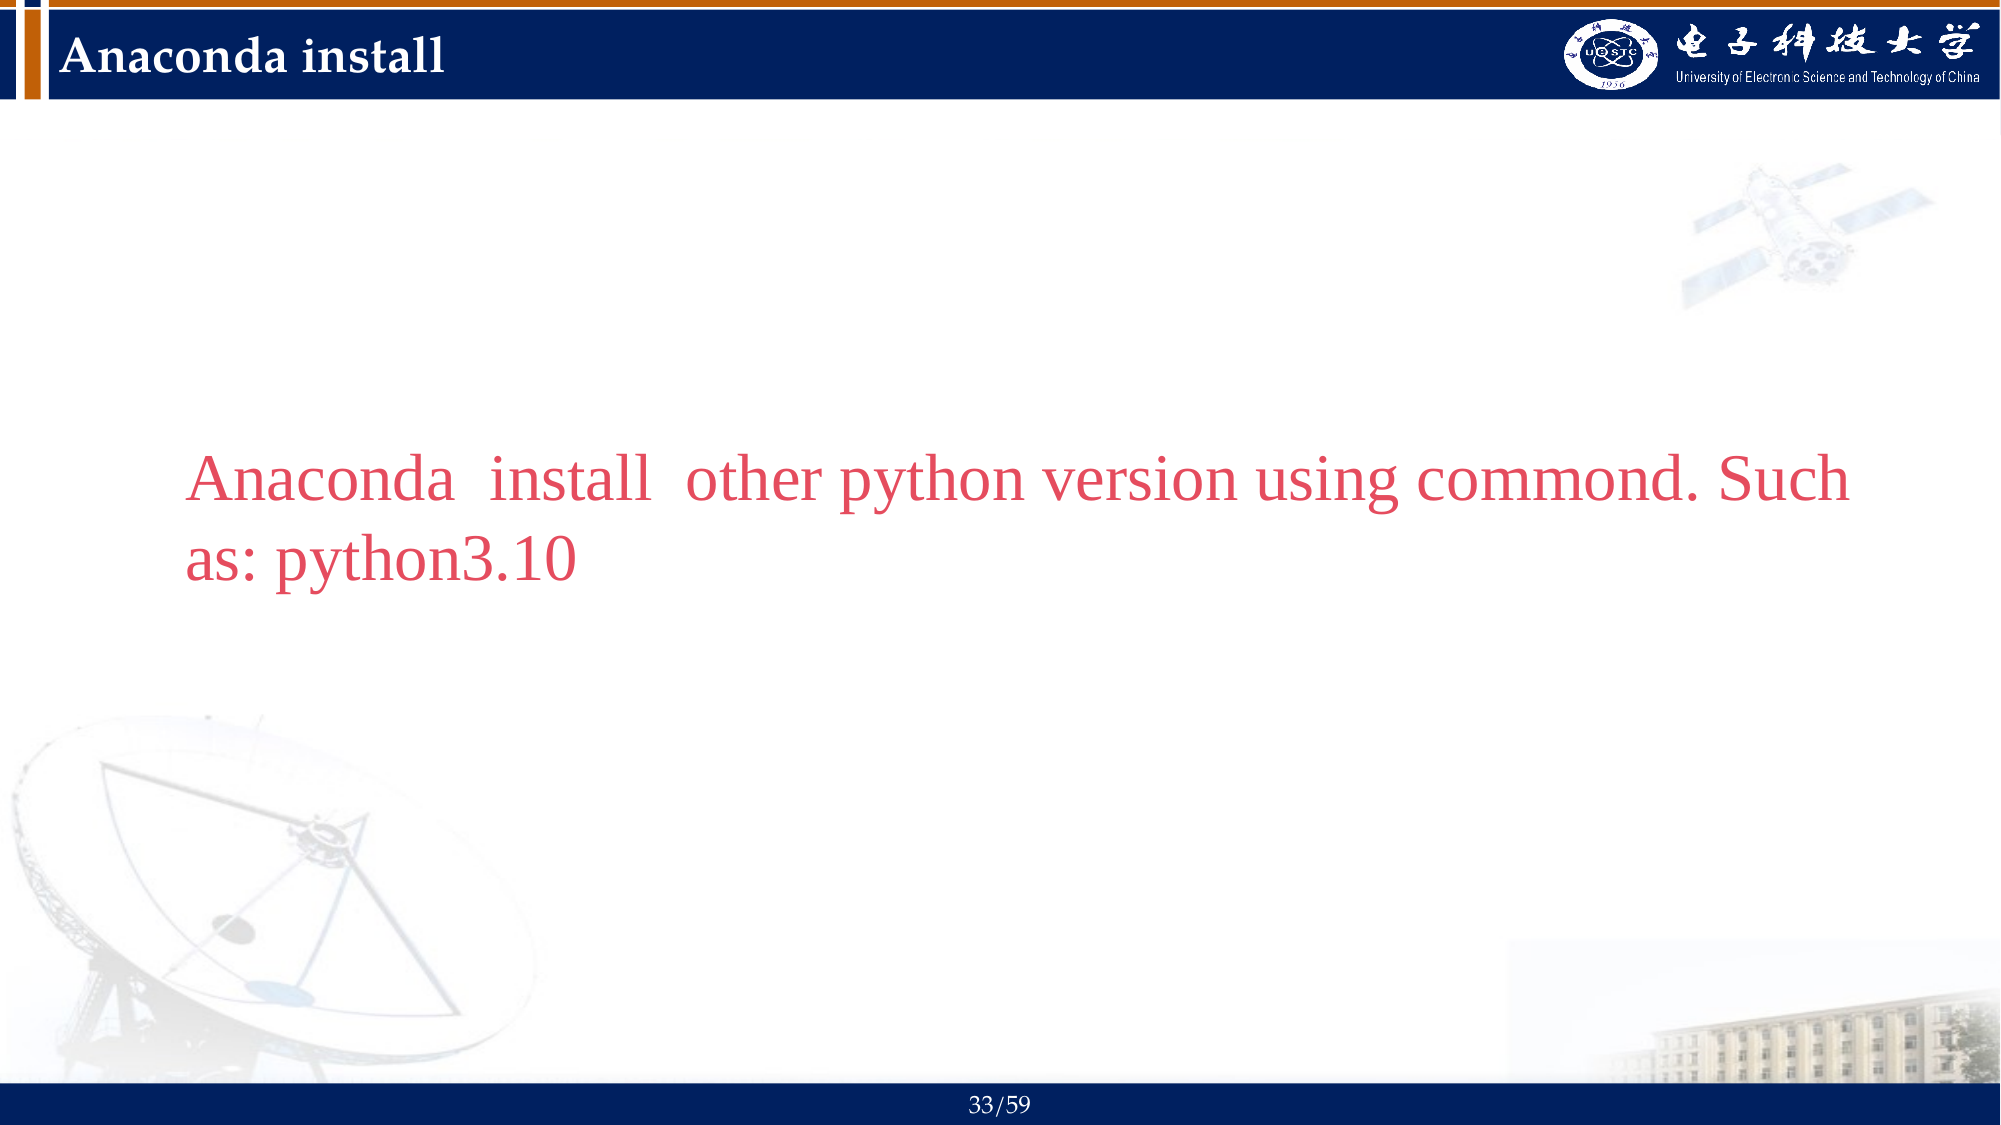

# Anaconda install
Anaconda  install  other python version using commond. Such as: python3.10